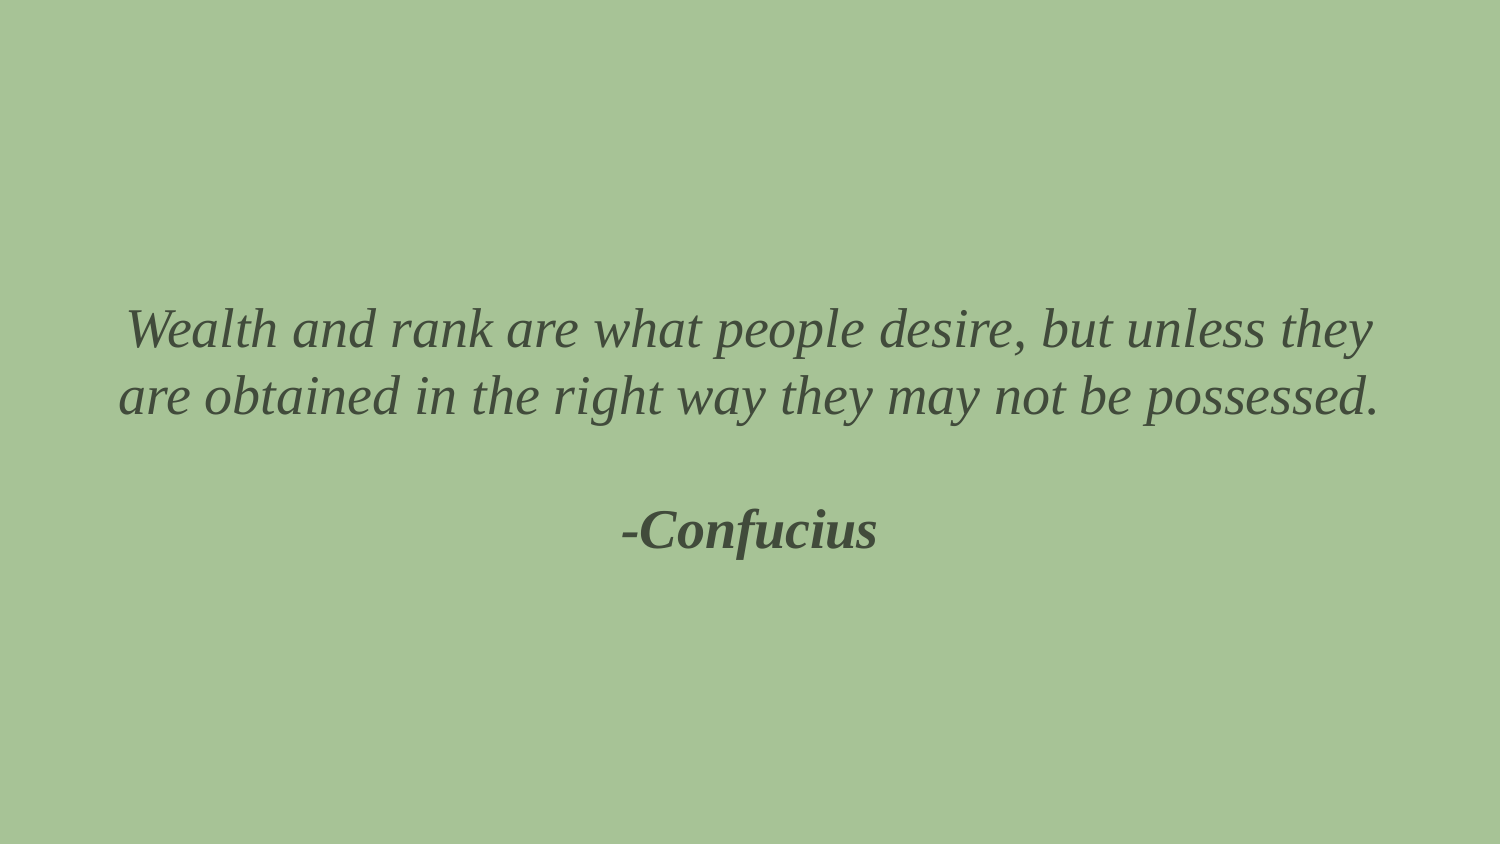

# Wealth and rank are what people desire, but unless they are obtained in the right way they may not be possessed.

-Confucius